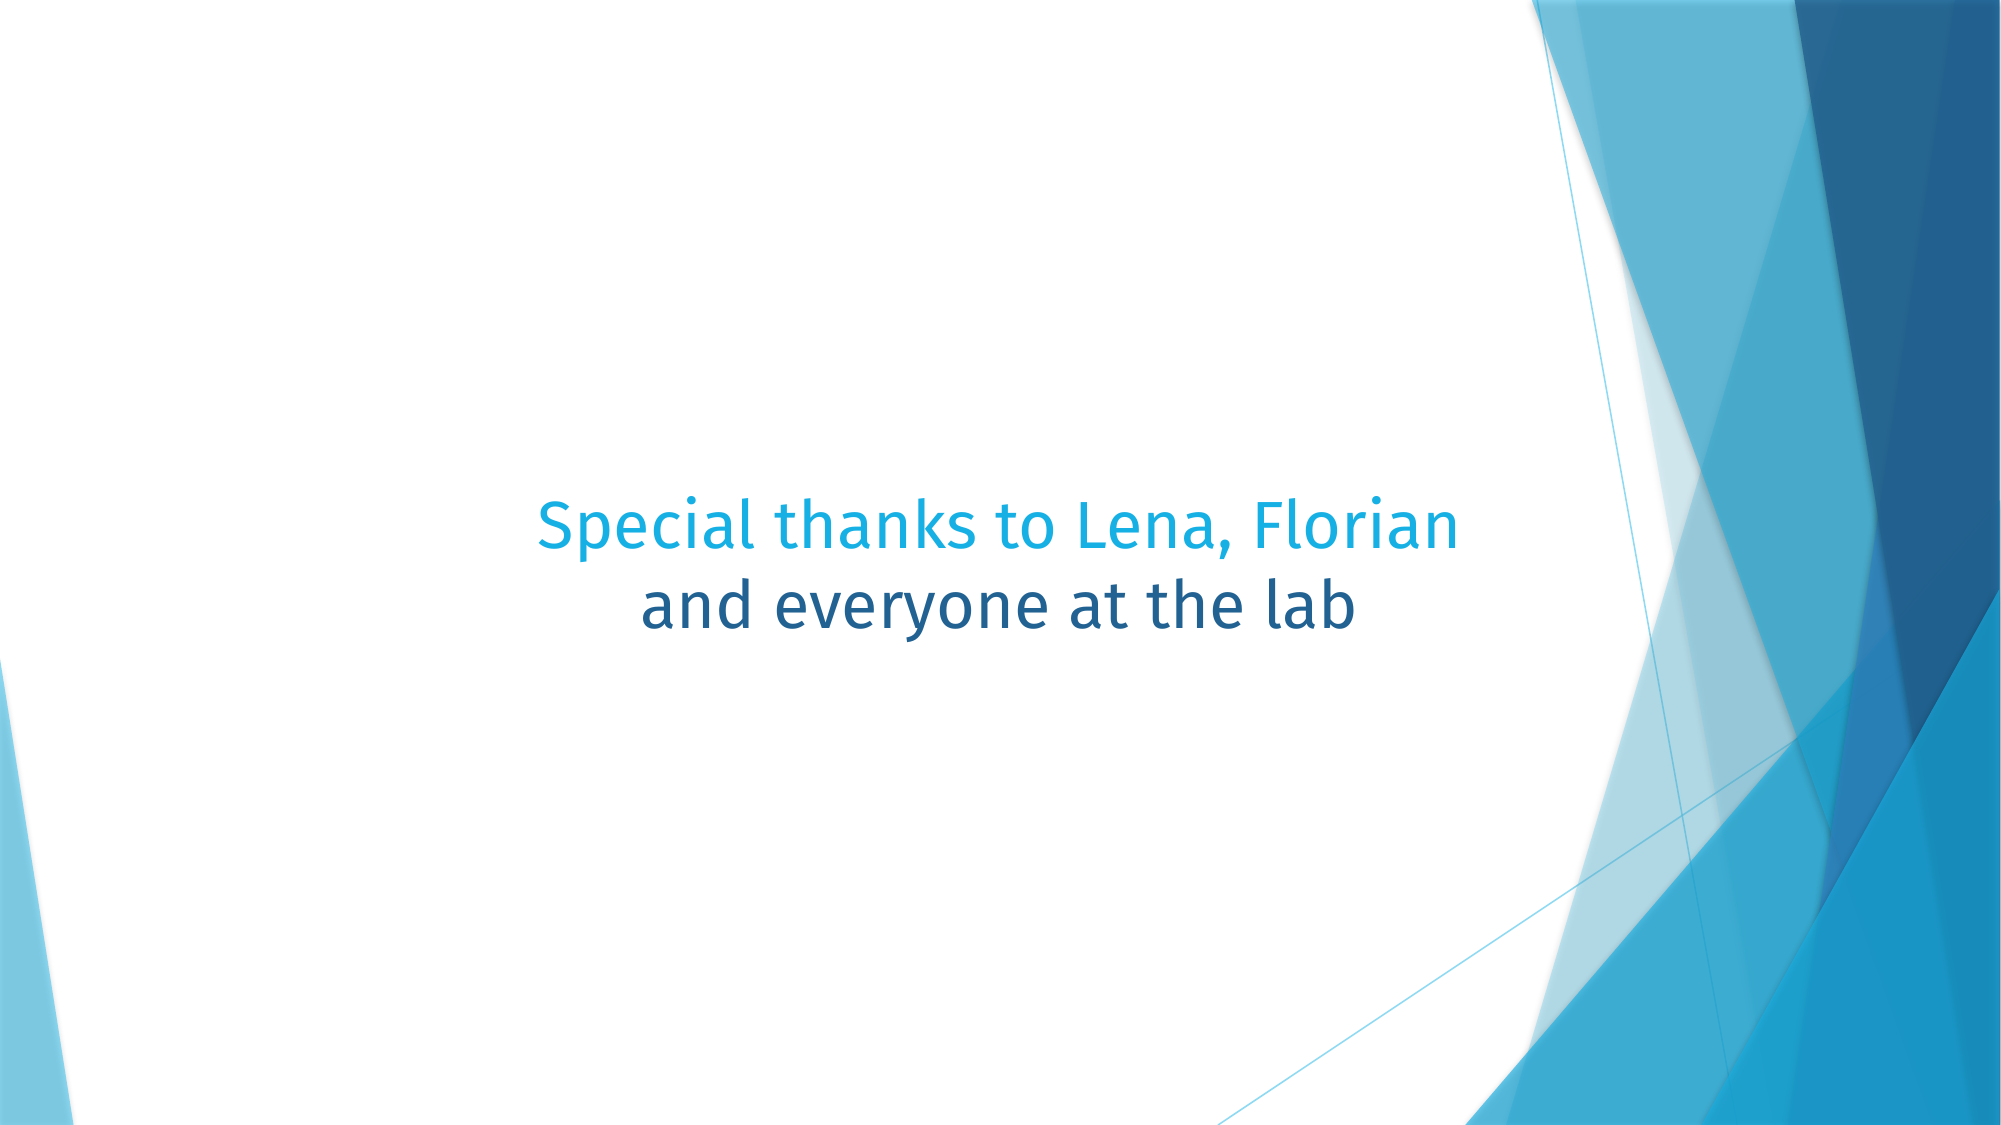

Special thanks to Lena, Florian
and everyone at the lab